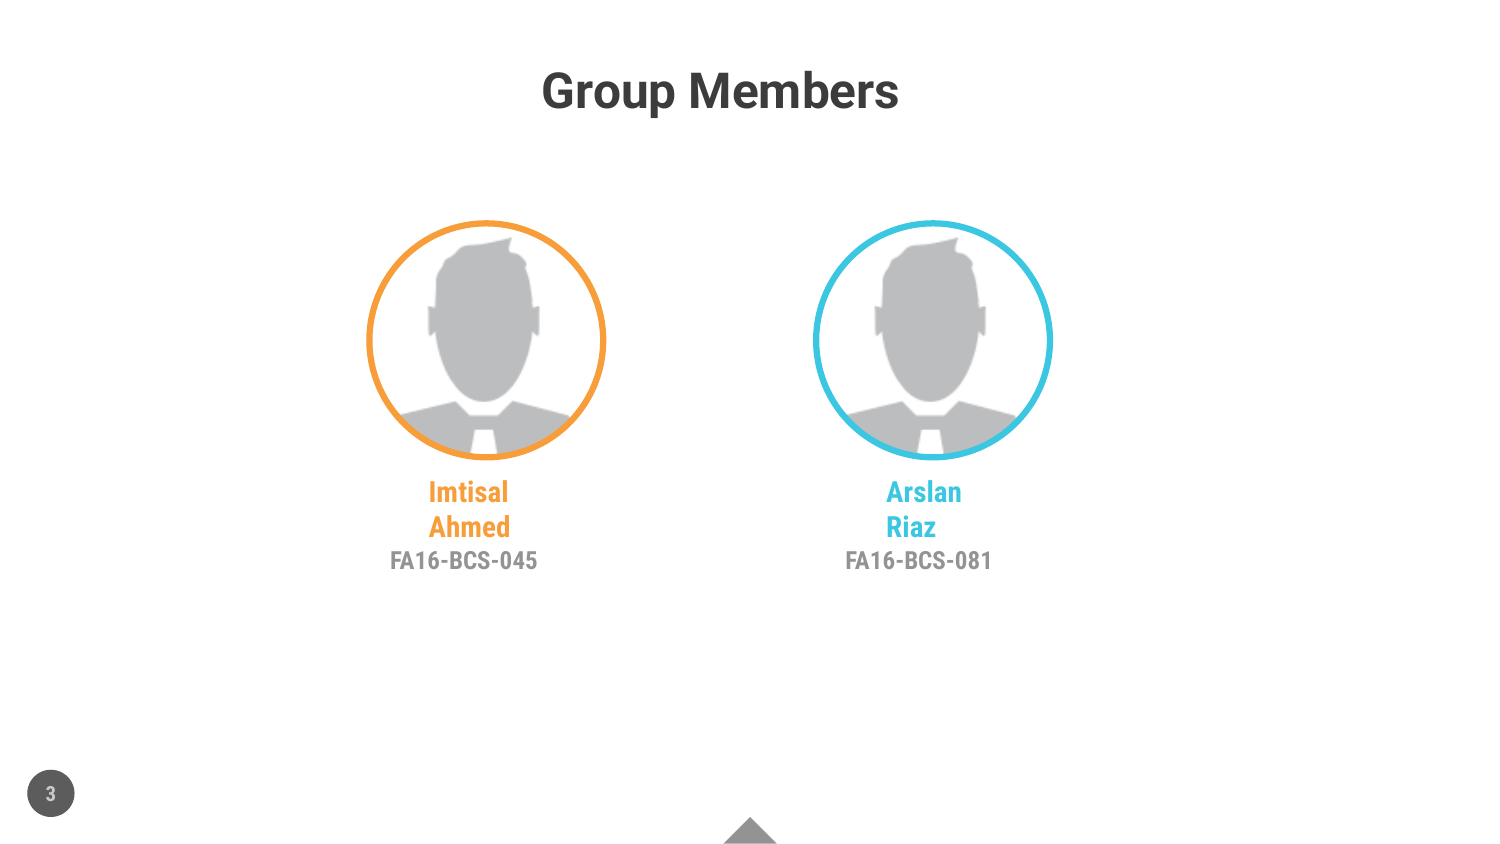

# Group Members

Arslan
Riaz
Imtisal Ahmed
FA16-BCS-045
FA16-BCS-081
3